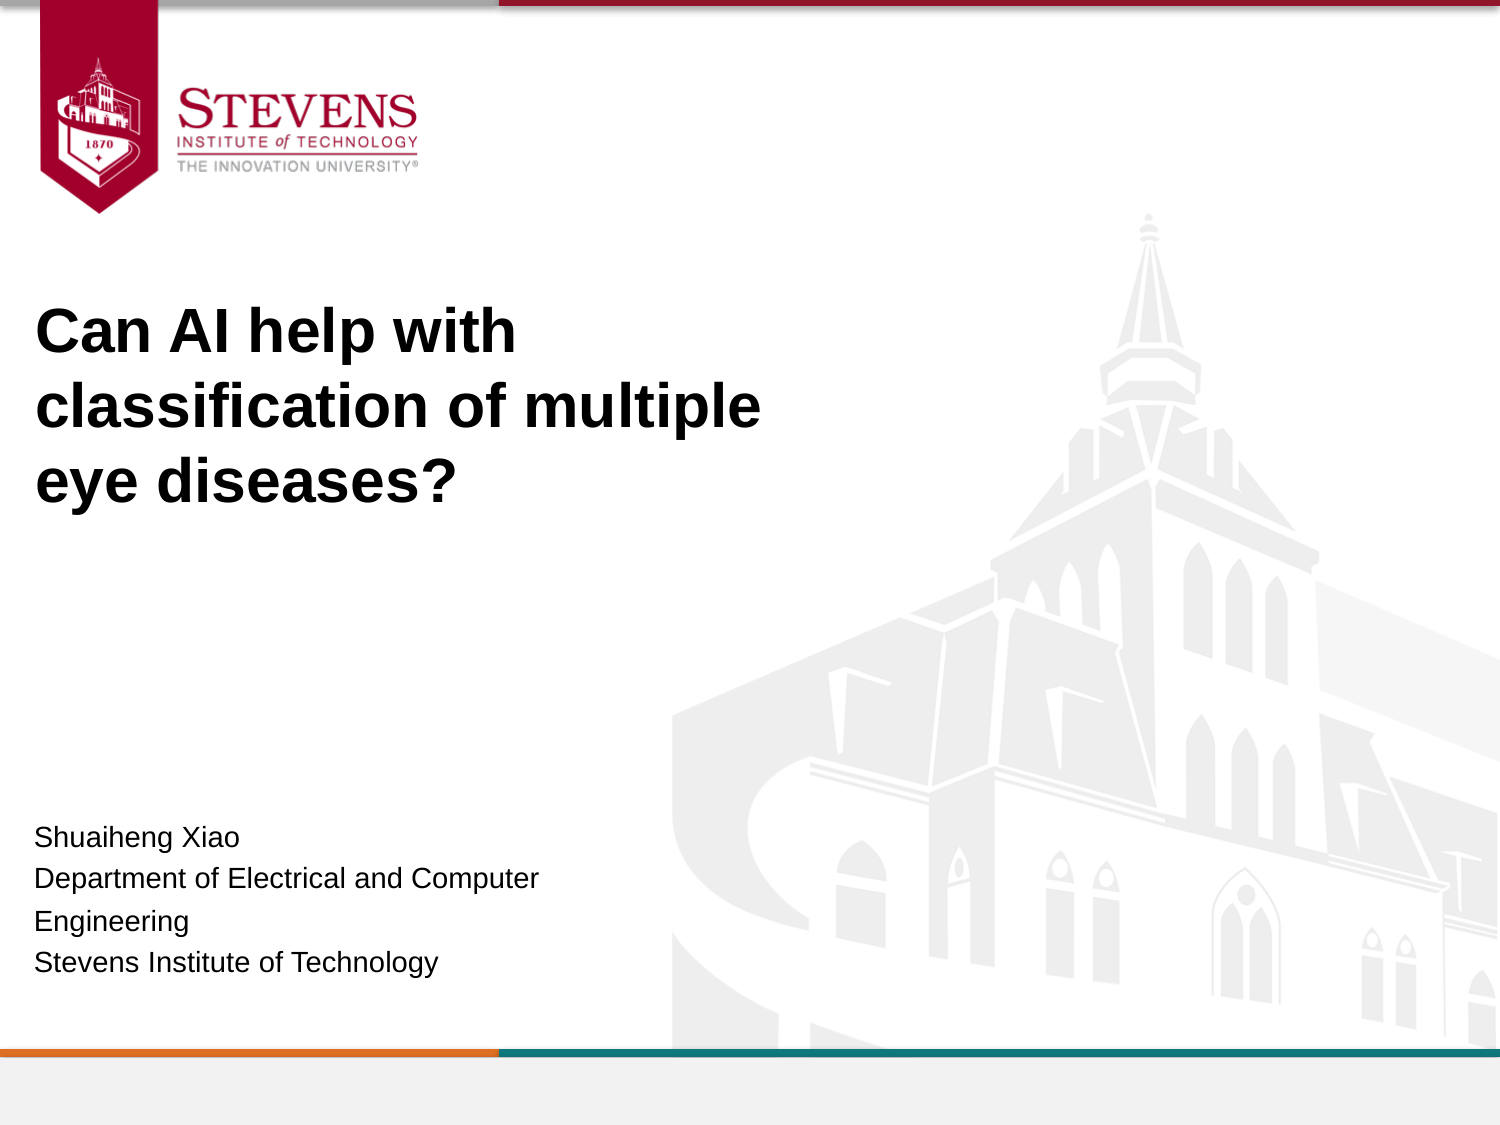

Can AI help with classification of multiple eye diseases?

Shuaiheng Xiao
Department of Electrical and Computer Engineering
Stevens Institute of Technology